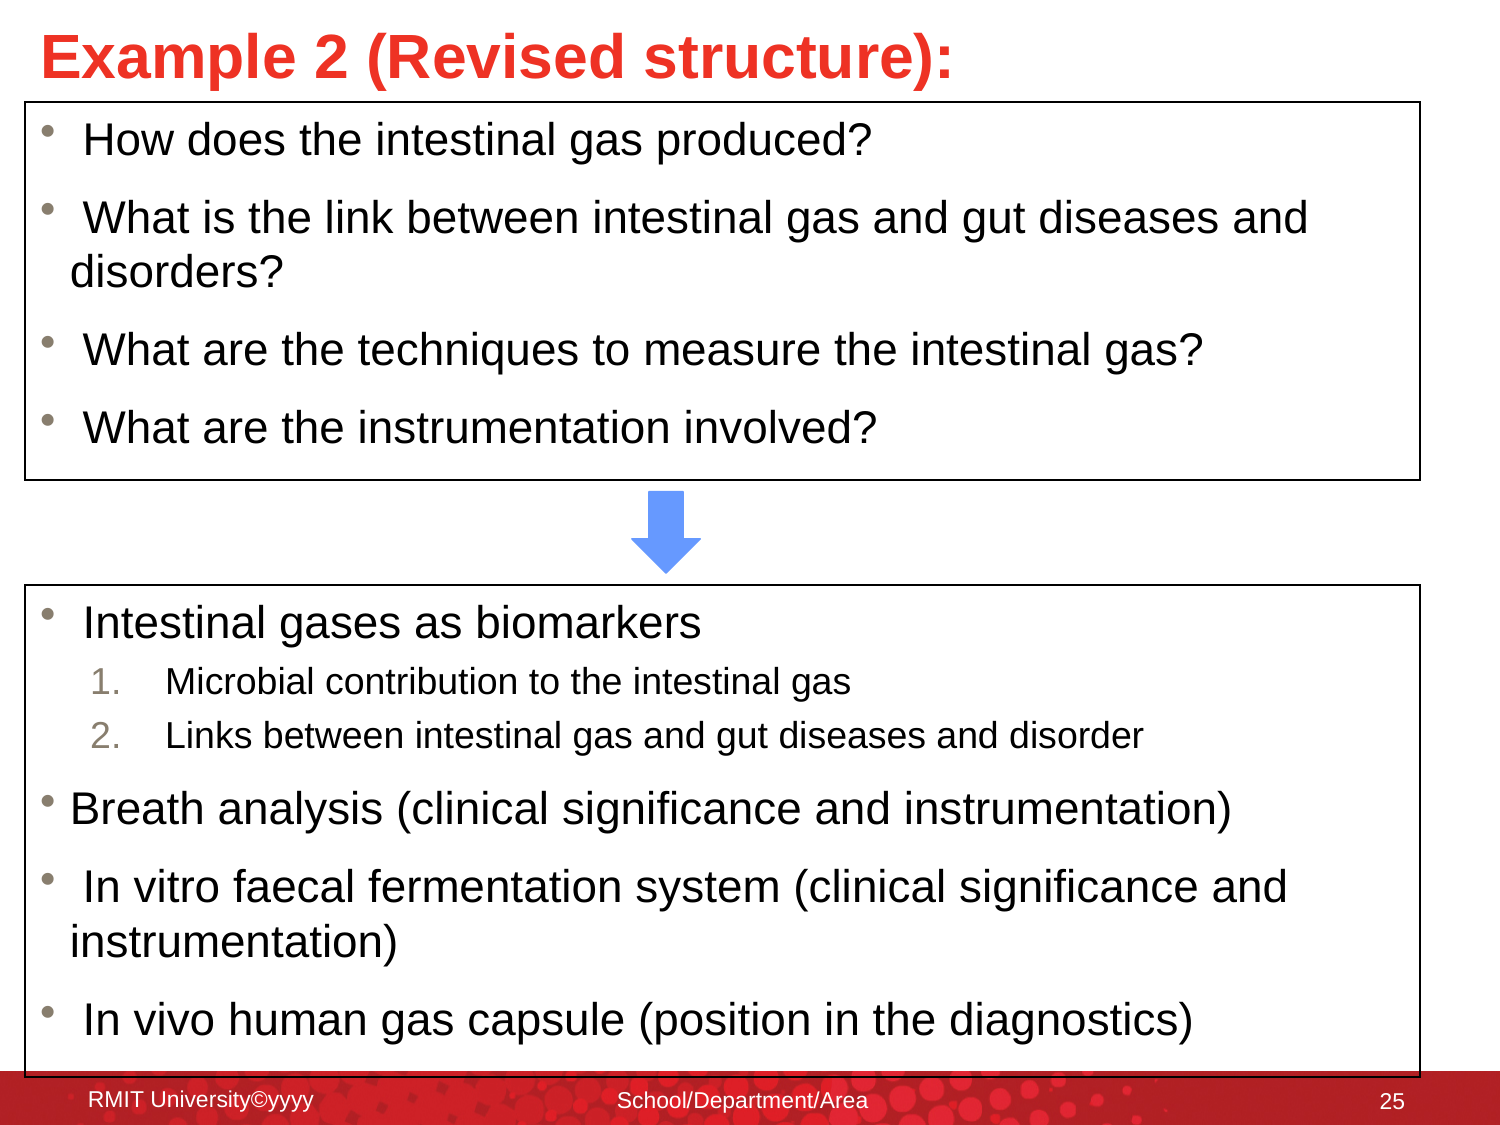

# Example 2 (Revised structure):
 How does the intestinal gas produced?
 What is the link between intestinal gas and gut diseases and disorders?
 What are the techniques to measure the intestinal gas?
 What are the instrumentation involved?

 Intestinal gases as biomarkers
Microbial contribution to the intestinal gas
Links between intestinal gas and gut diseases and disorder
Breath analysis (clinical significance and instrumentation)
 In vitro faecal fermentation system (clinical significance and instrumentation)
 In vivo human gas capsule (position in the diagnostics)

RMIT University©yyyy
School/Department/Area
25